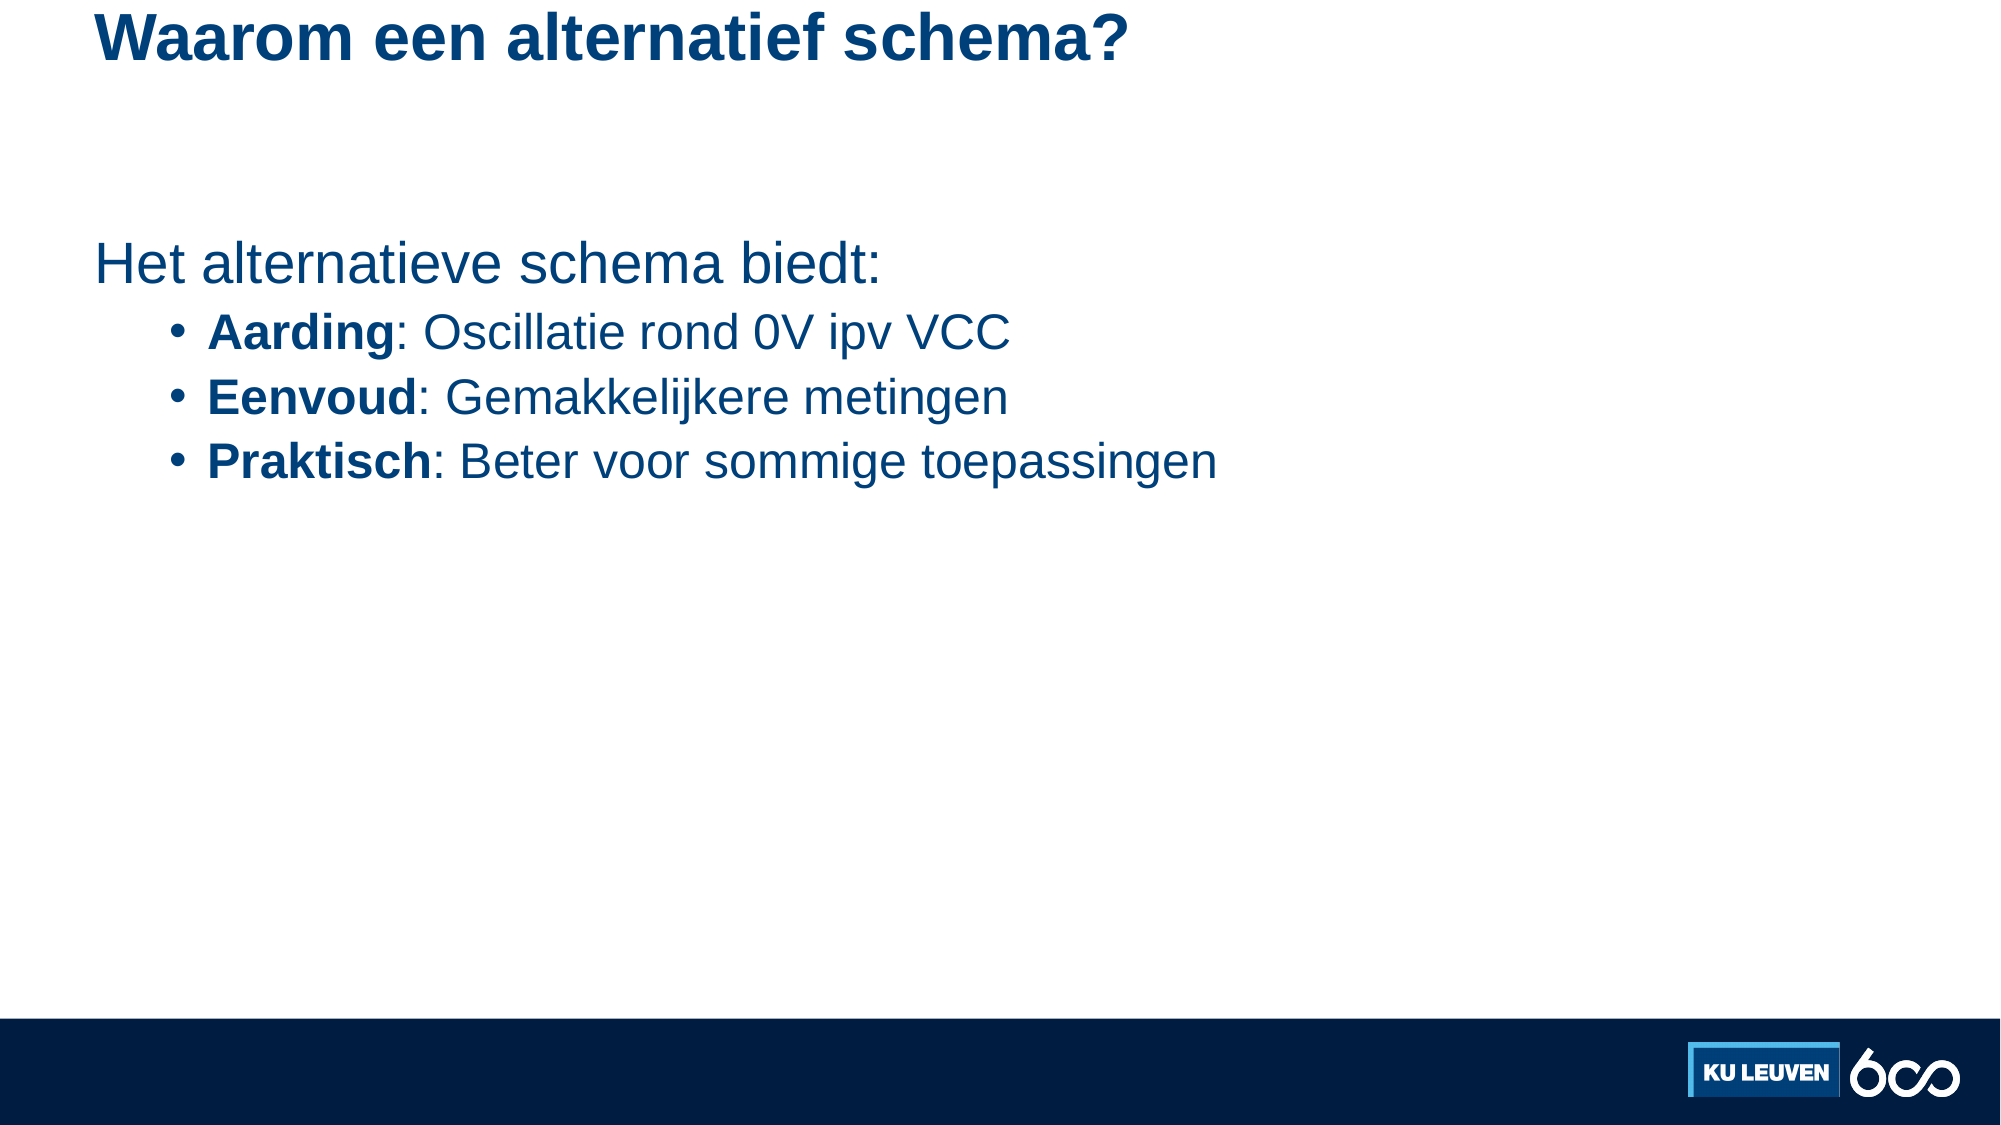

# Waarom een alternatief schema?

Het alternatieve schema biedt:
Aarding: Oscillatie rond 0V ipv VCC
Eenvoud: Gemakkelijkere metingen
Praktisch: Beter voor sommige toepassingen